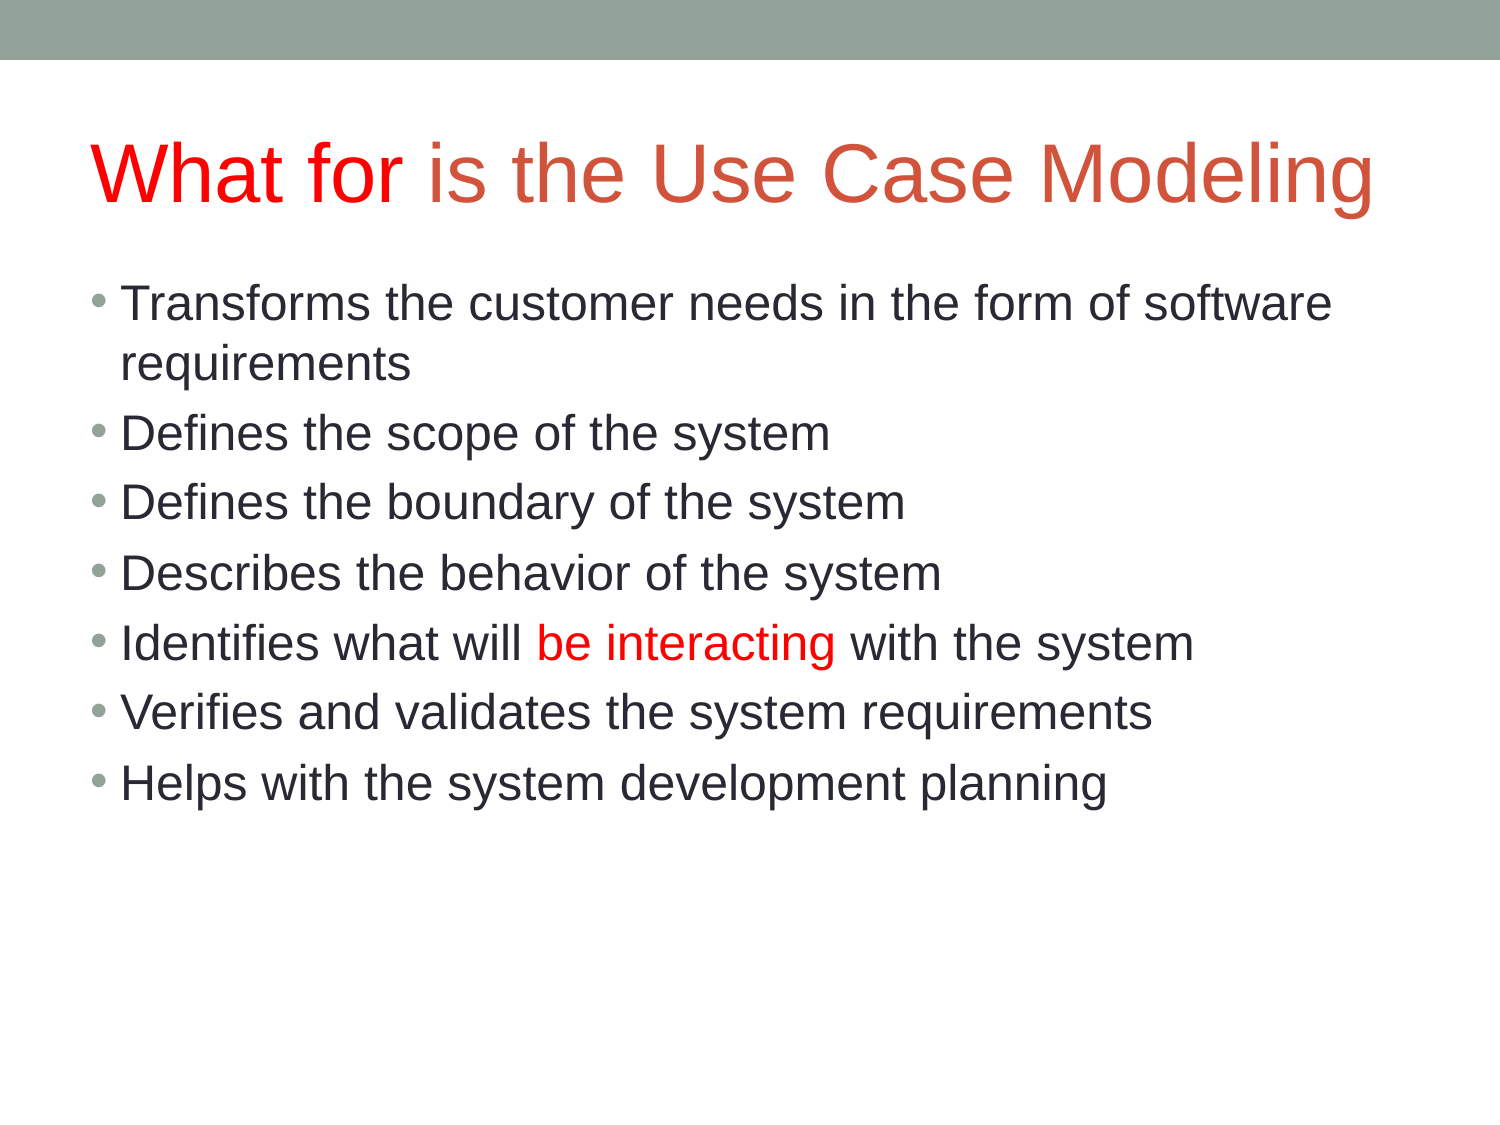

# What for is the Use Case Modeling
Transforms the customer needs in the form of software requirements
Defines the scope of the system
Defines the boundary of the system
Describes the behavior of the system
Identifies what will be interacting with the system
Verifies and validates the system requirements
Helps with the system development planning